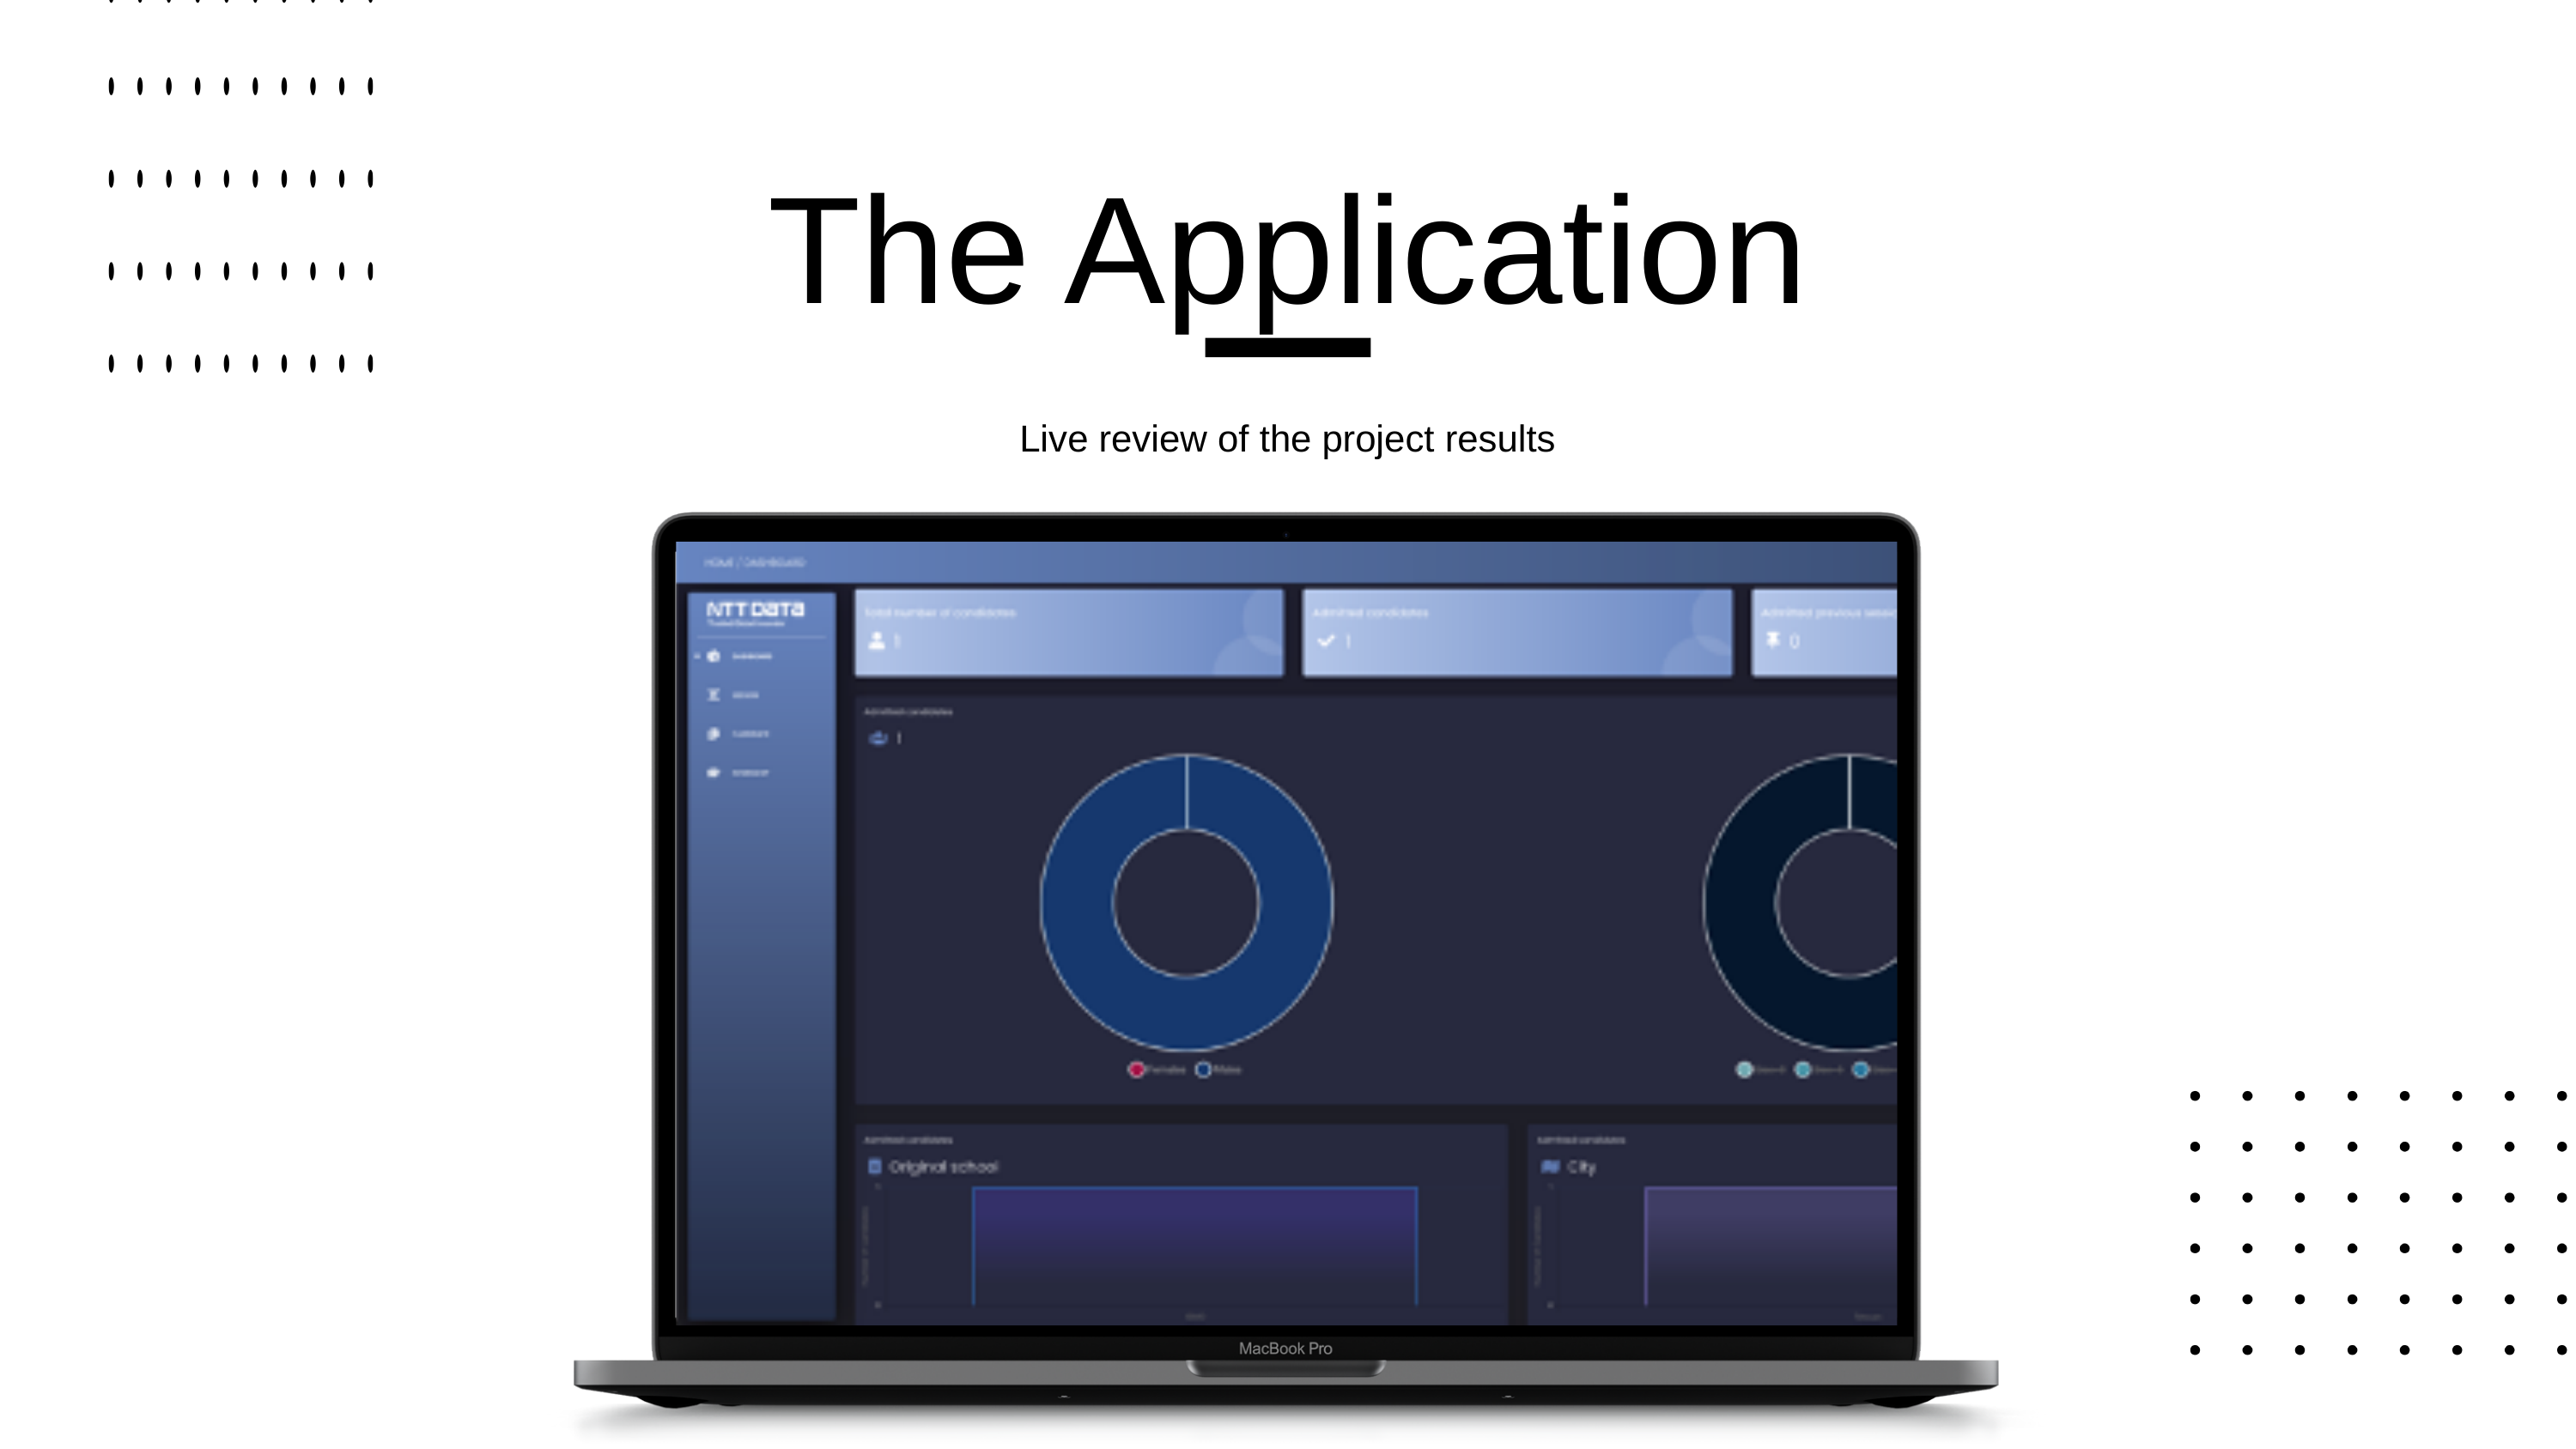

The Application

Live review of the project results